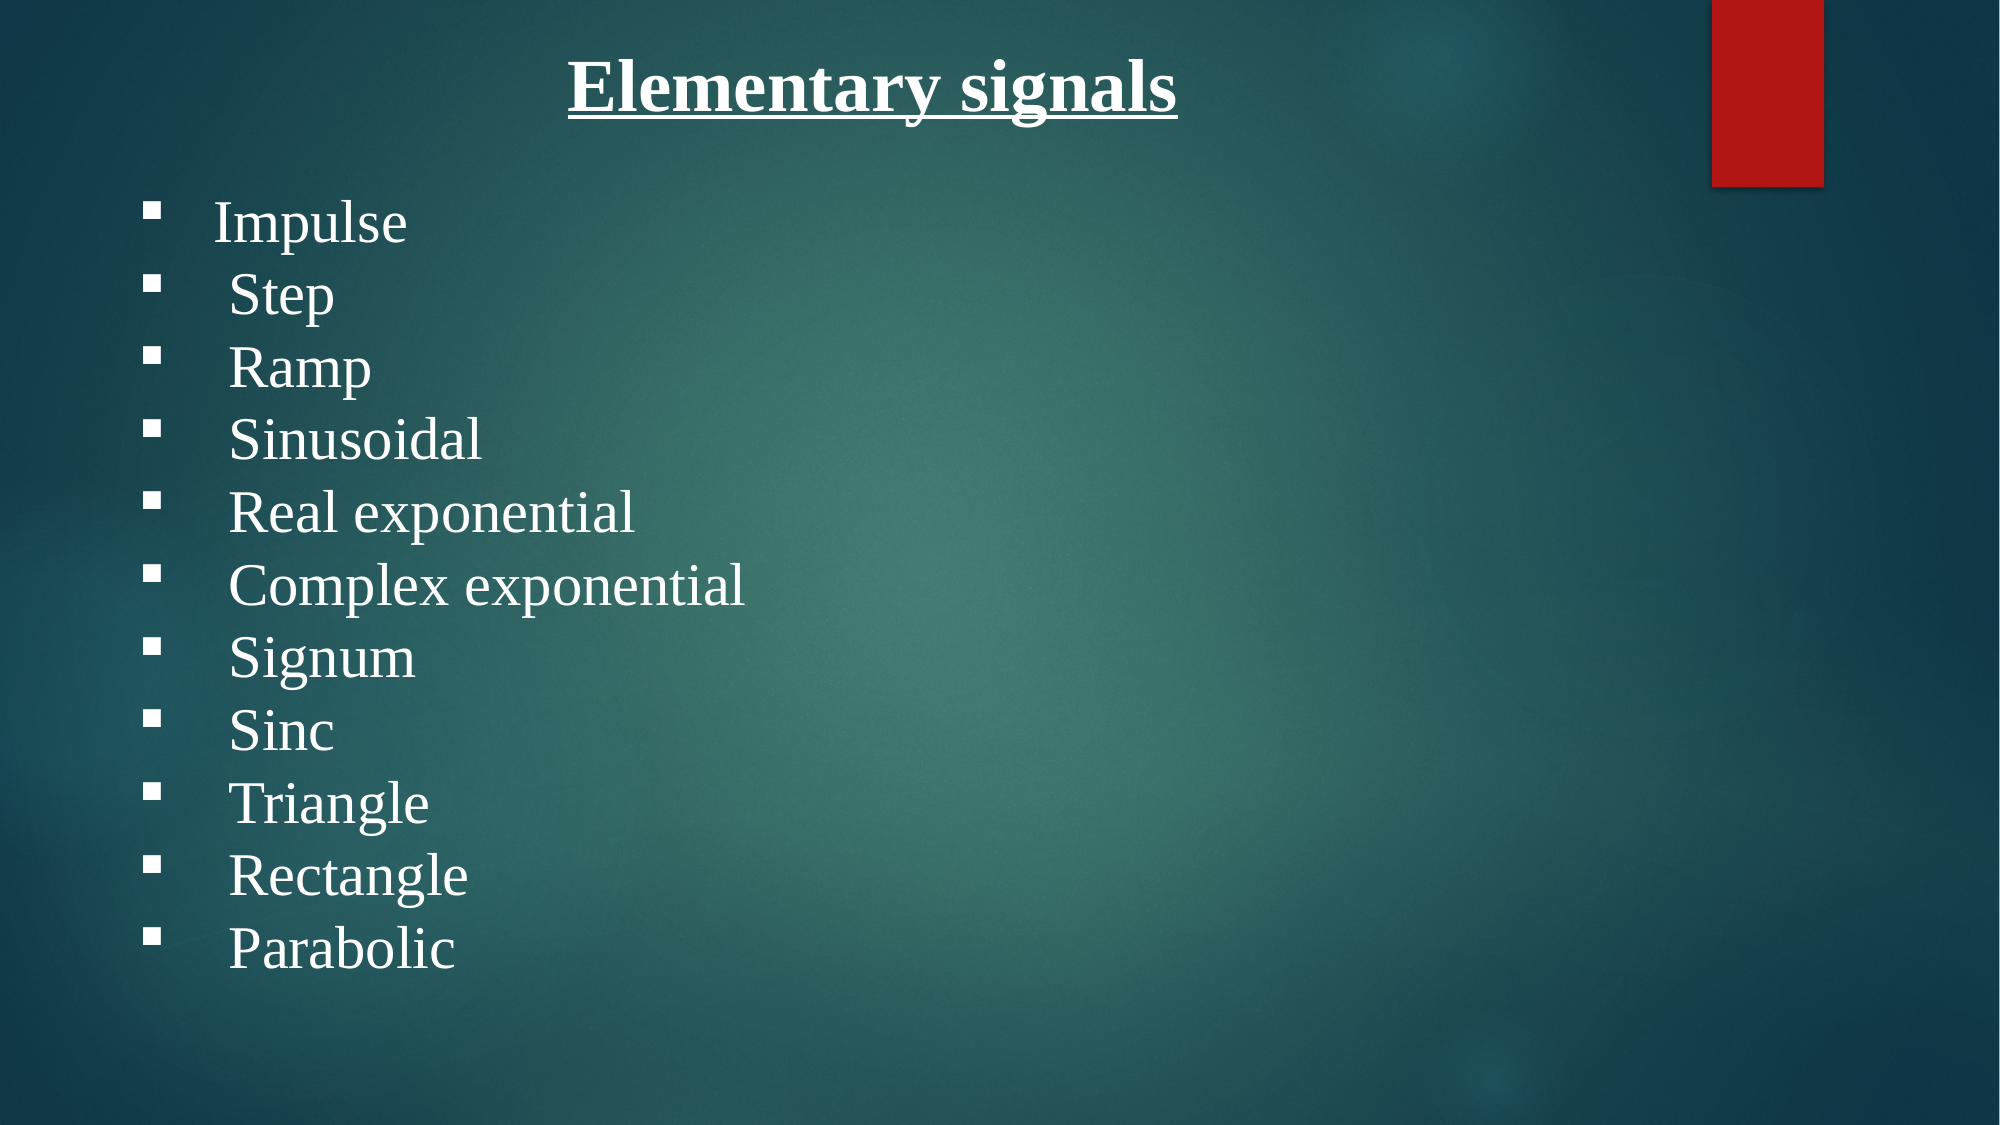

Elementary signals
Impulse
 Step
 Ramp
 Sinusoidal
 Real exponential
 Complex exponential
 Signum
 Sinc
 Triangle
 Rectangle
 Parabolic